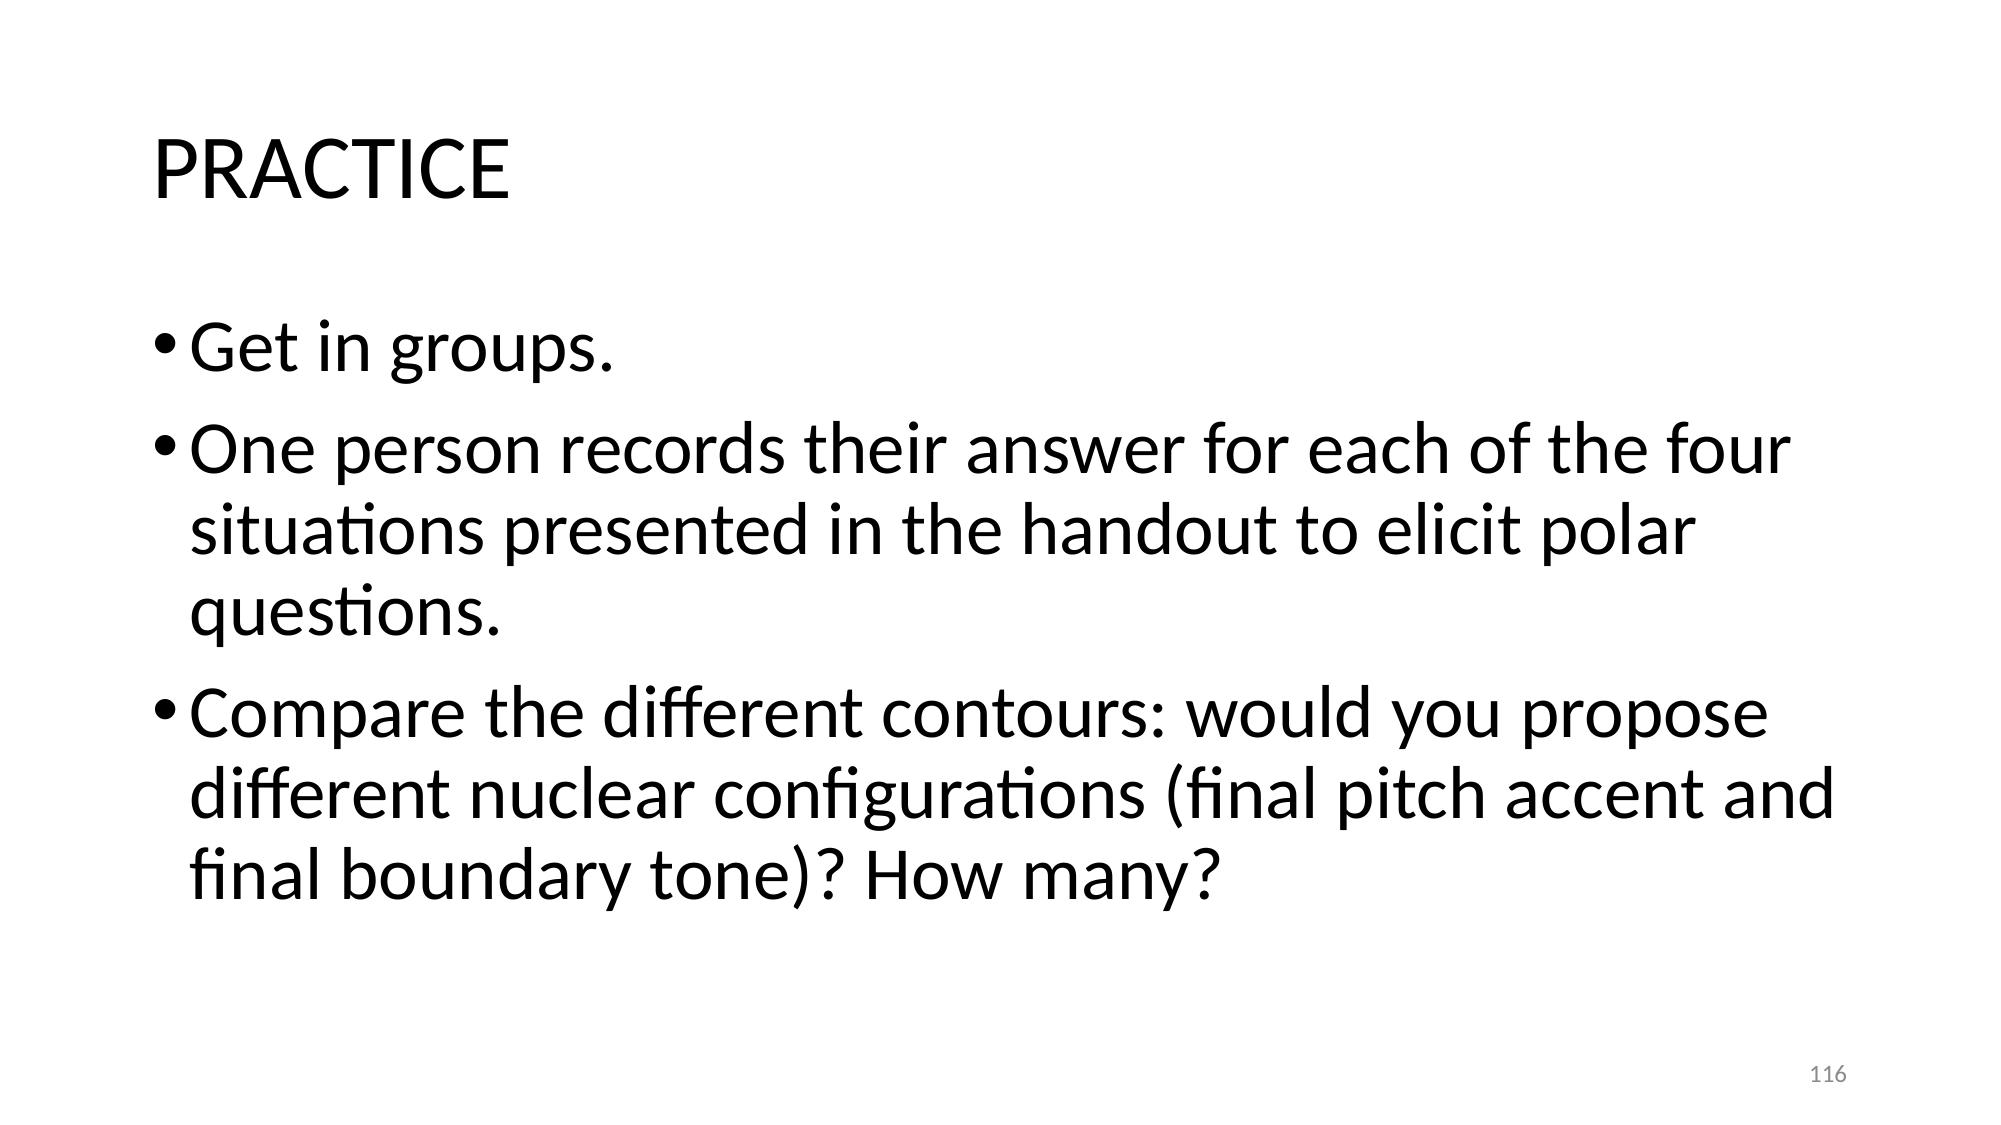

# PRACTICE
Get in groups.
One person records their answer for each of the four situations presented in the handout to elicit polar questions.
Compare the different contours: would you propose different nuclear configurations (final pitch accent and final boundary tone)? How many?
116